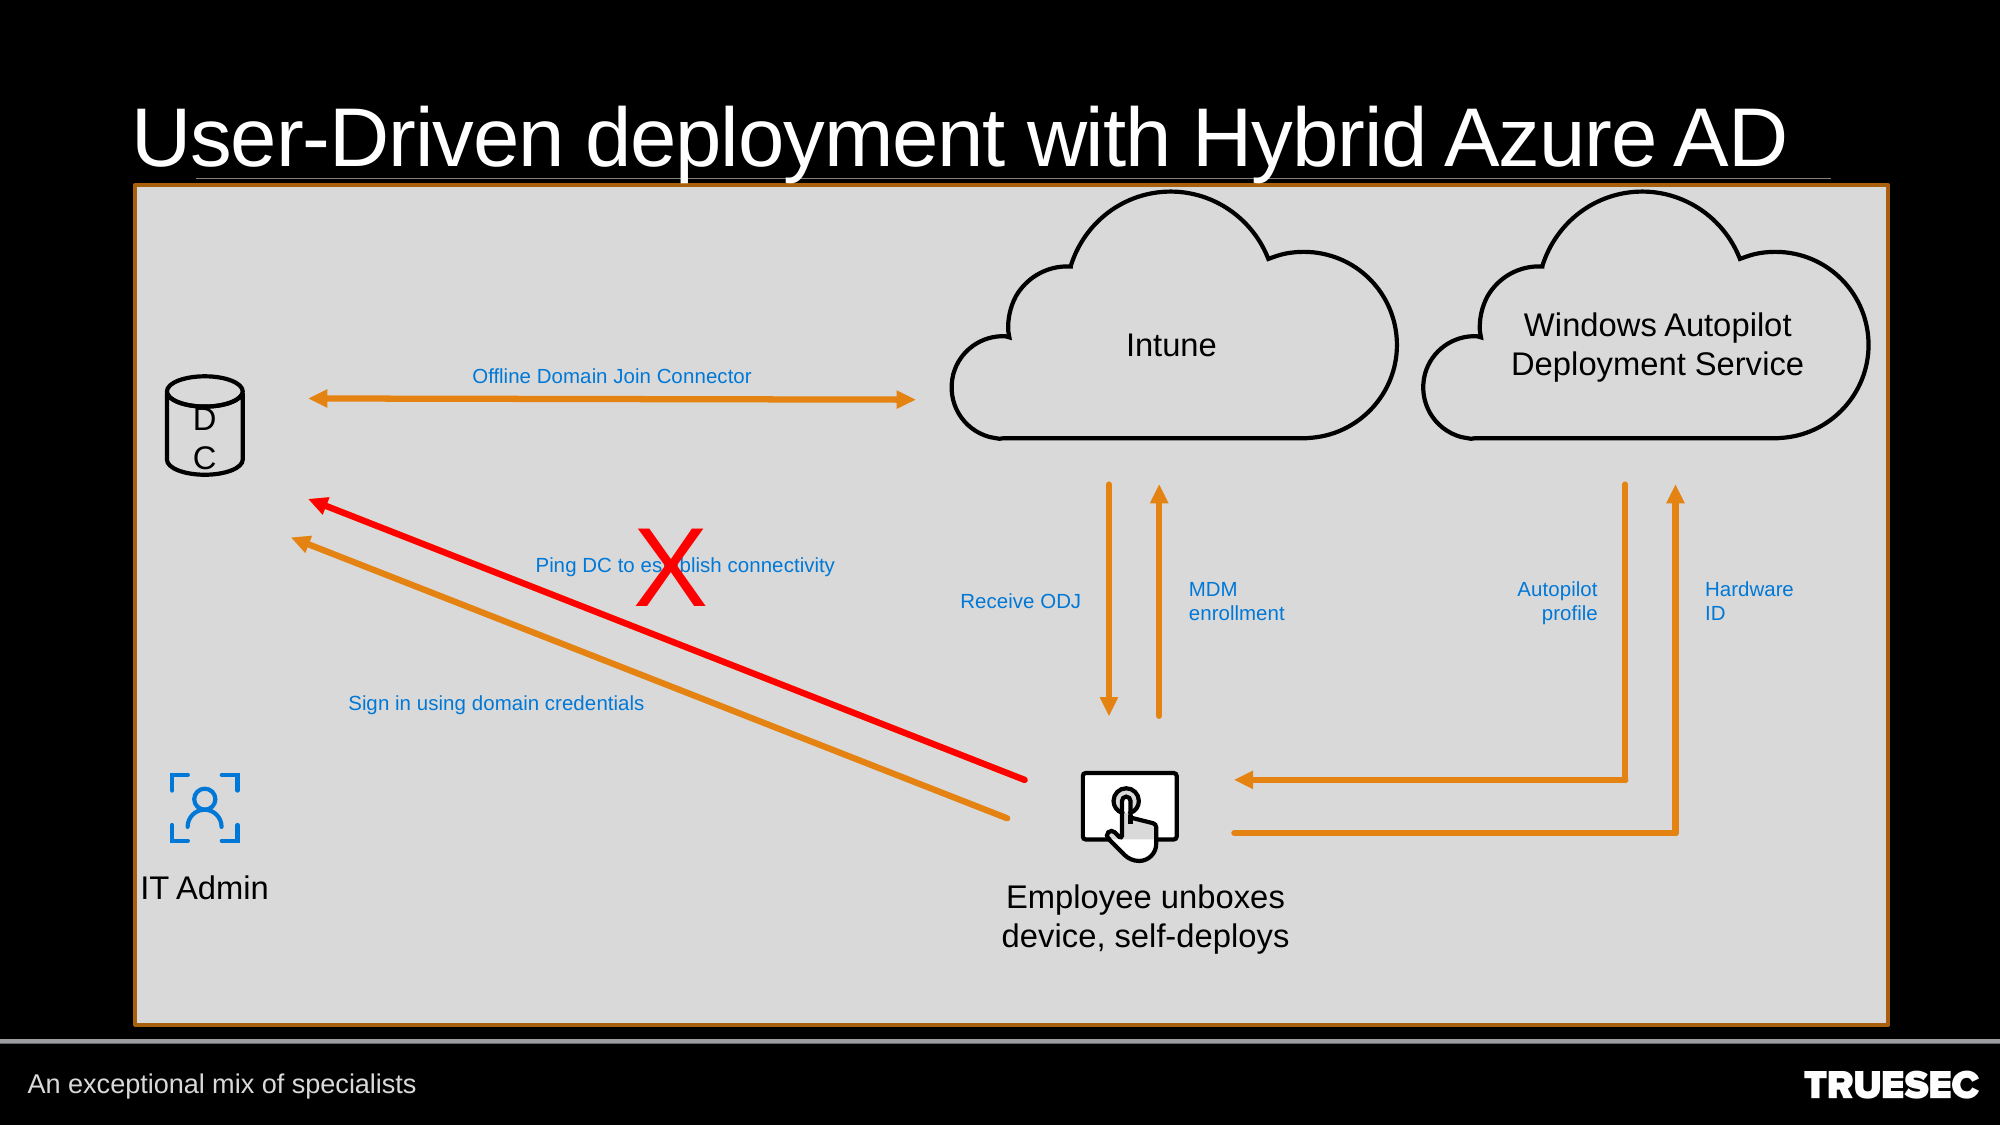

# User-Driven deployment with Hybrid Azure AD

Intune

Windows Autopilot Deployment Service
Offline Domain Join Connector
DC
Receive ODJ
MDM
enrollment
Autopilot profile
Hardware ID
X
Ping DC to establish connectivity
Sign in using domain credentials

Employee unboxes device, self-deploys

IT Admin